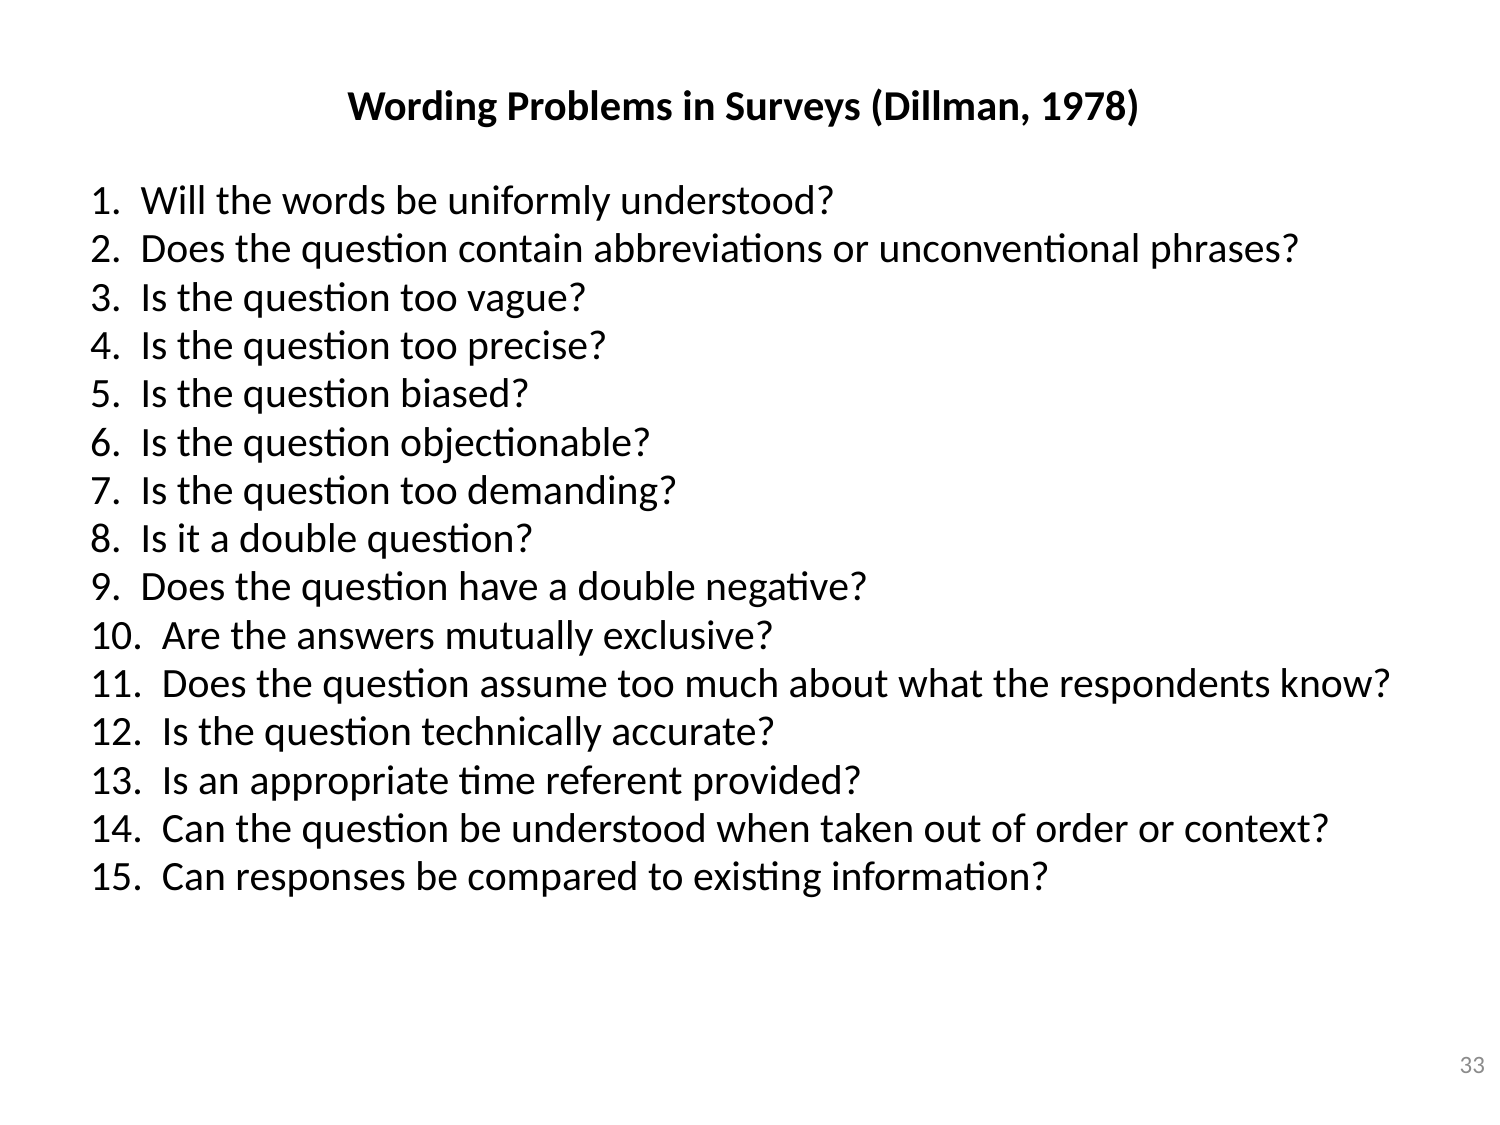

# Wording Problems in Surveys (Dillman, 1978)
1.  Will the words be uniformly understood?
2.  Does the question contain abbreviations or unconventional phrases?
3.  Is the question too vague?
4.  Is the question too precise?
5.  Is the question biased?
6.  Is the question objectionable?
7.  Is the question too demanding?
8.  Is it a double question?
9.  Does the question have a double negative?
10.  Are the answers mutually exclusive?
11.  Does the question assume too much about what the respondents know?
12.  Is the question technically accurate?
13.  Is an appropriate time referent provided?
14.  Can the question be understood when taken out of order or context?
15.  Can responses be compared to existing information?

33